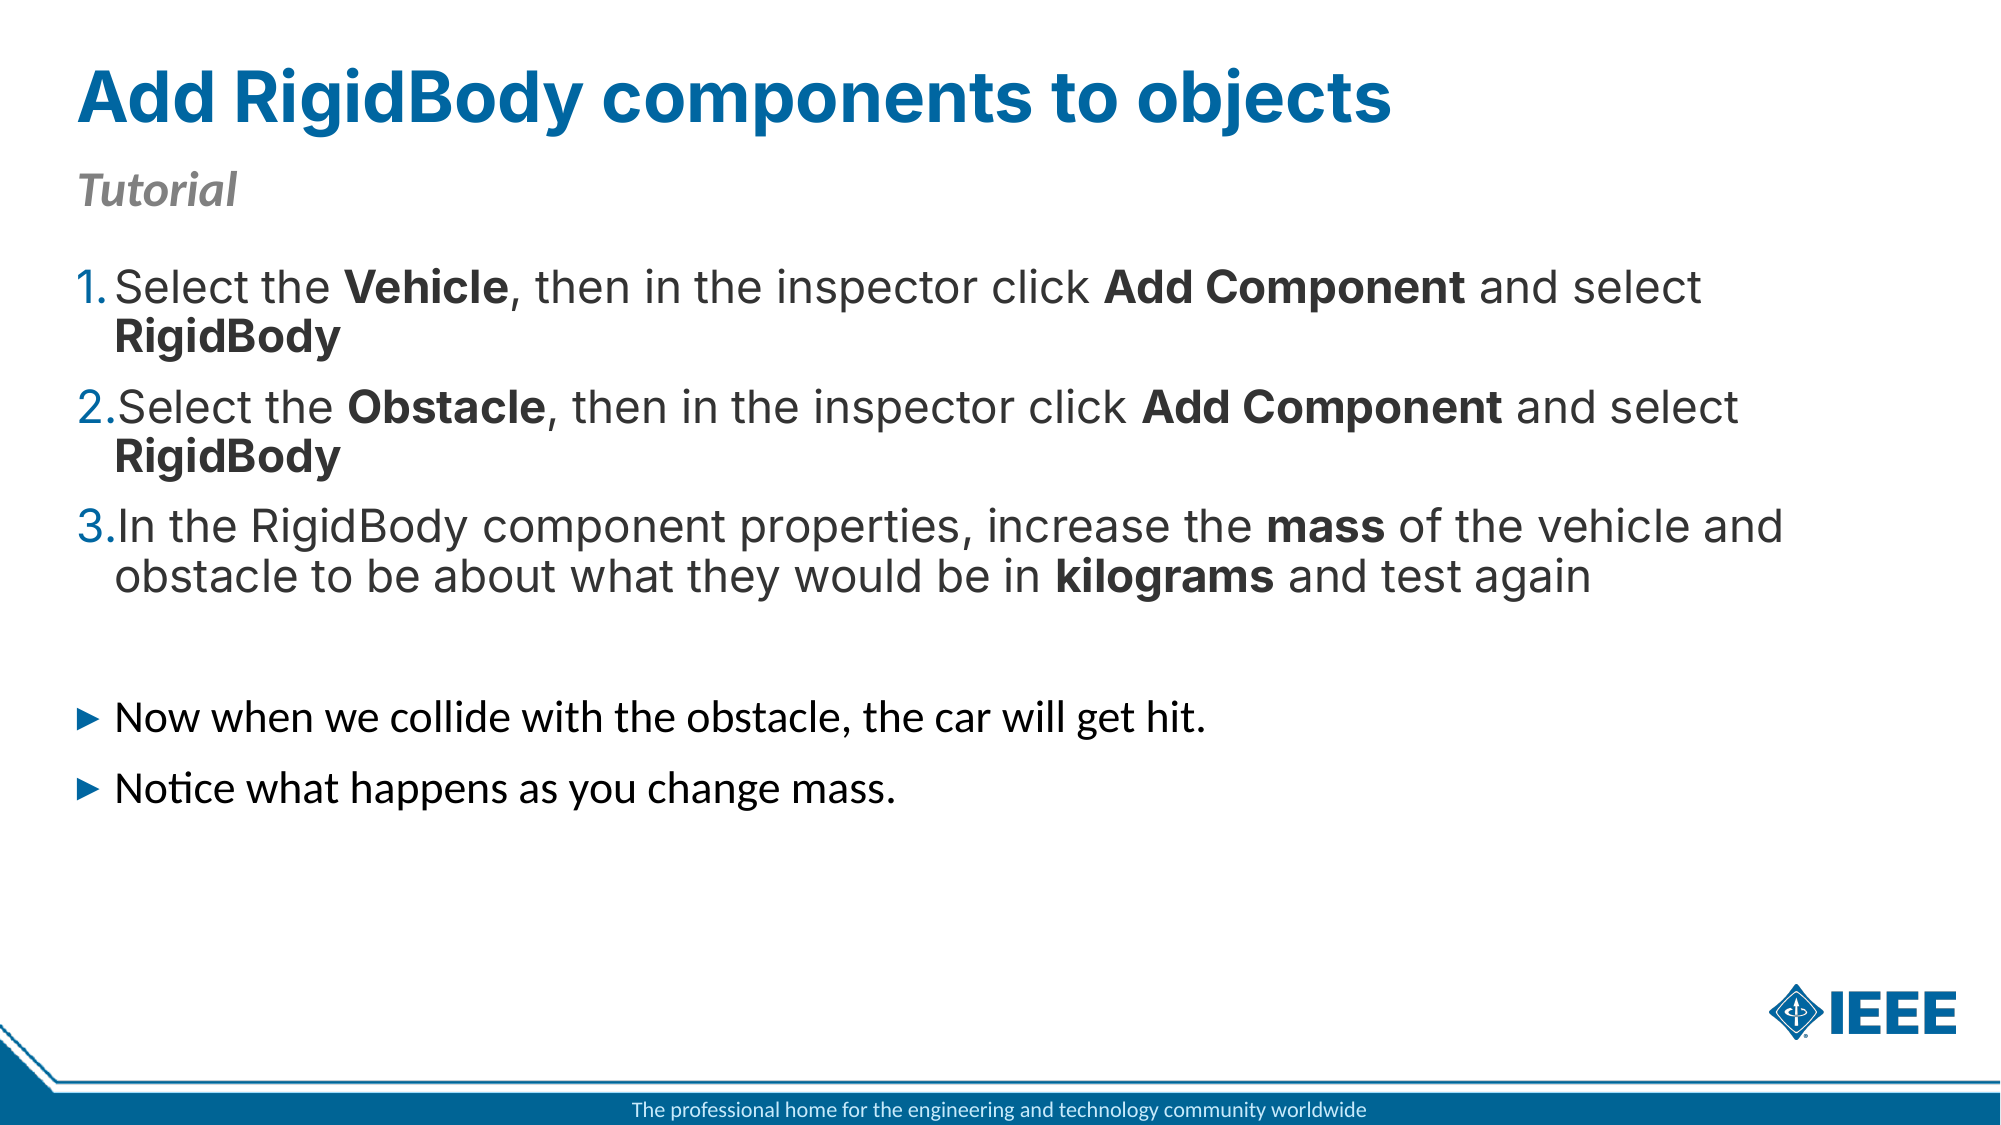

# Add RigidBody components to objects
Tutorial
Select the Vehicle, then in the inspector click Add Component and select RigidBody
Select the Obstacle, then in the inspector click Add Component and select RigidBody
In the RigidBody component properties, increase the mass of the vehicle and obstacle to be about what they would be in kilograms and test again

Now when we collide with the obstacle, the car will get hit.
Notice what happens as you change mass.